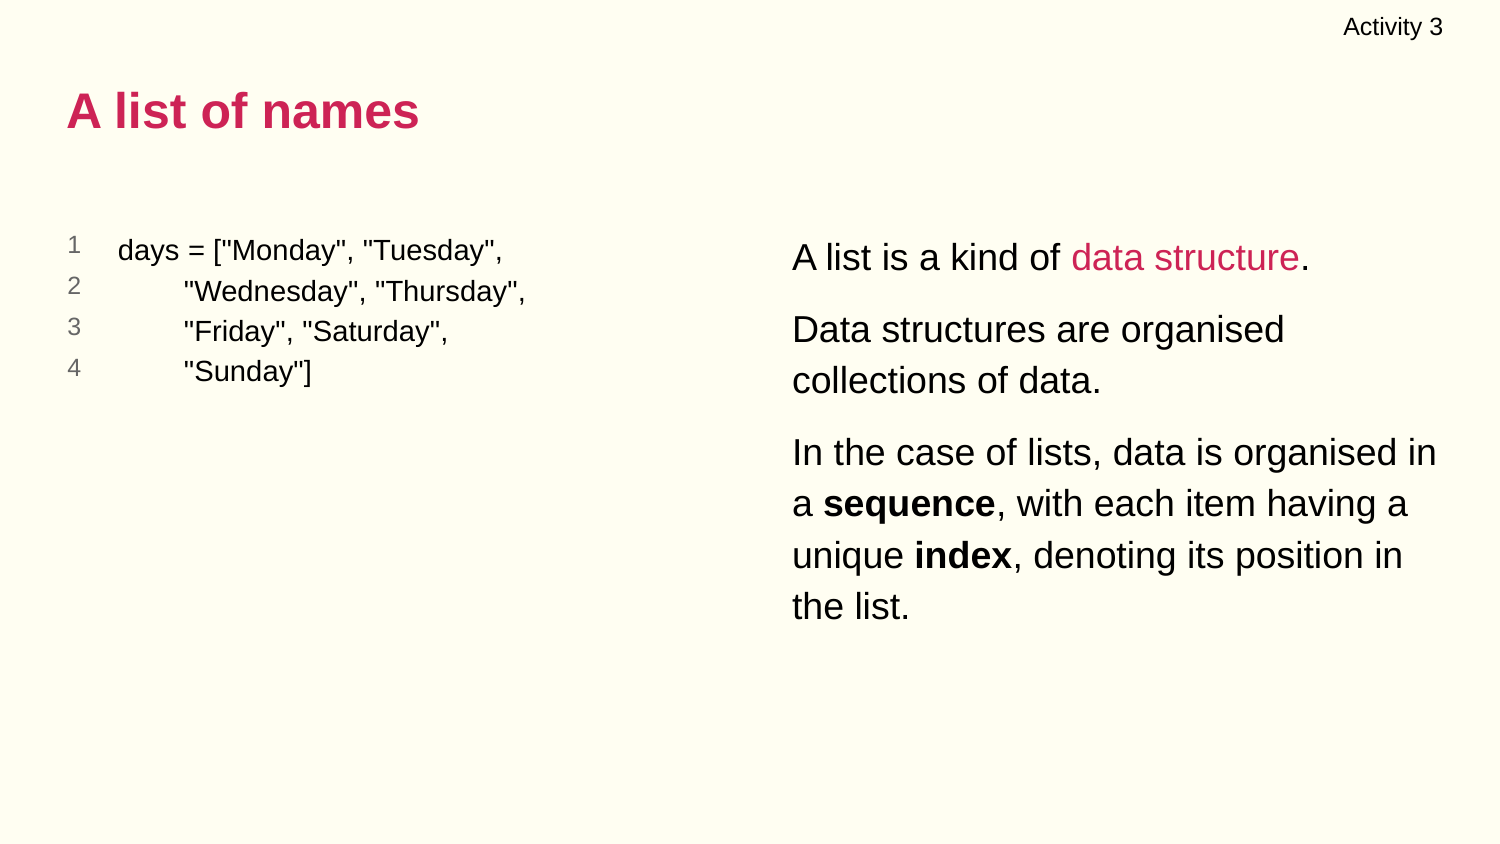

Activity 3
A list of names
days = ["Monday", "Tuesday",
        "Wednesday", "Thursday",
        "Friday", "Saturday",
        "Sunday"]

A list is a kind of data structure.
Data structures are organised collections of data.
In the case of lists, data is organised in a sequence, with each item having a unique index, denoting its position in the list.

1
2
3
4